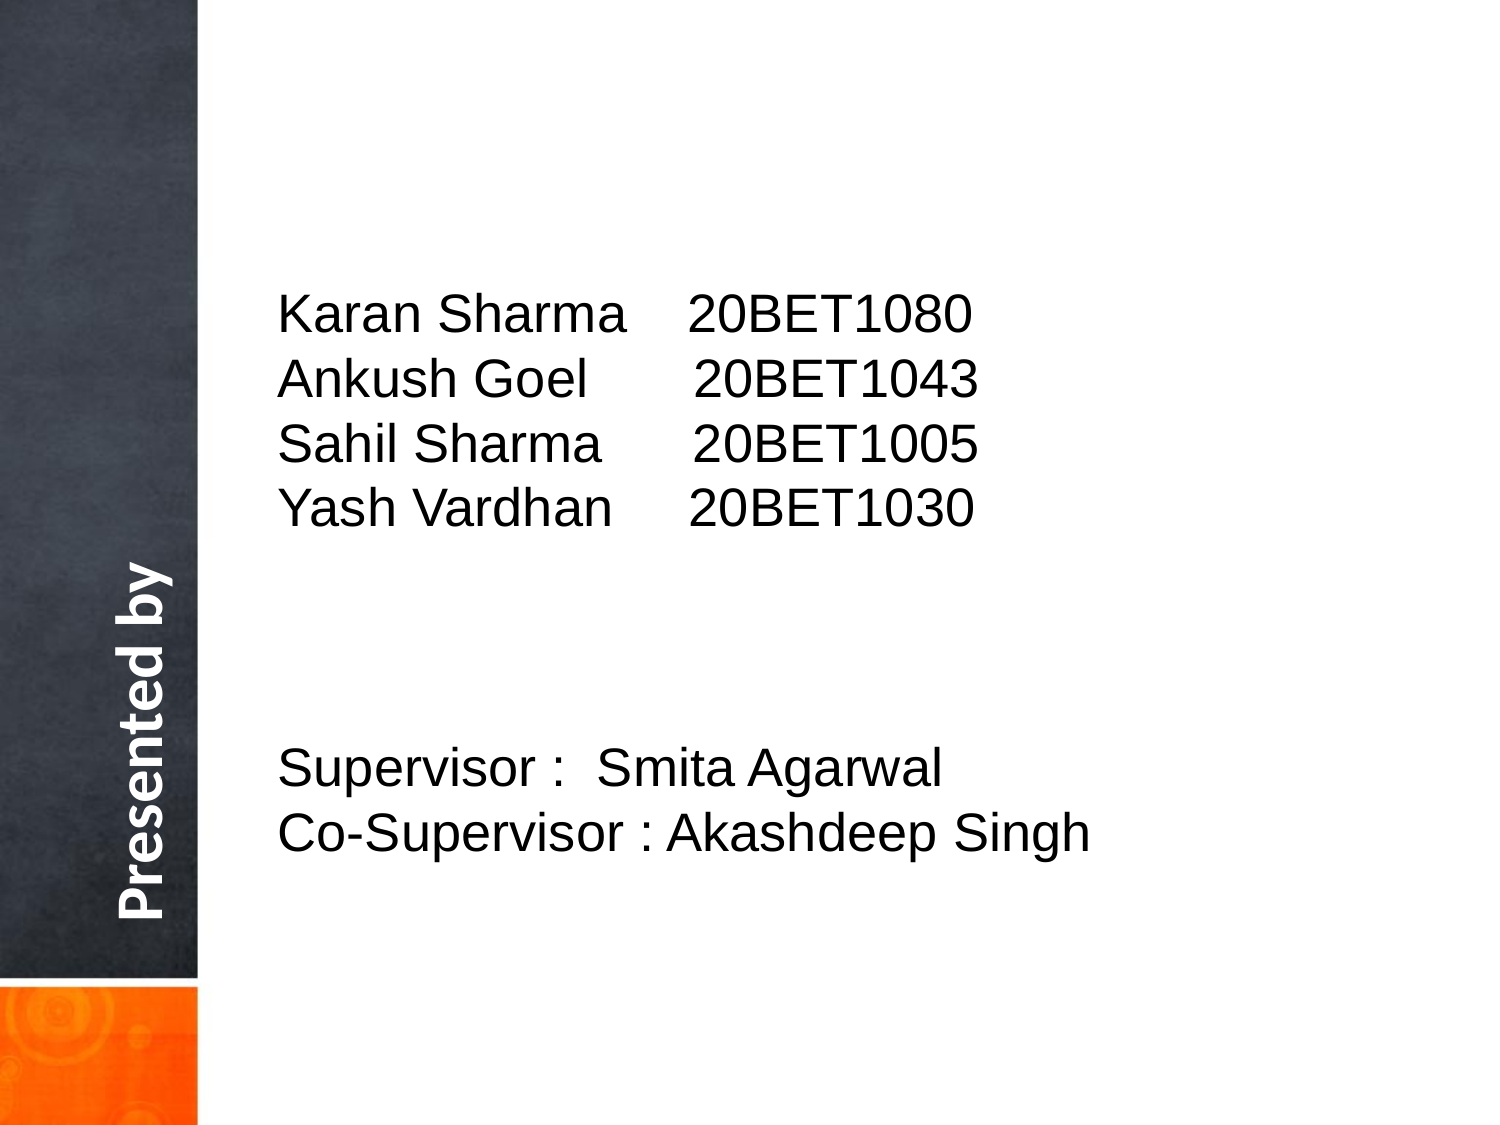

# Karan Sharma    20BET1080
Ankush Goel       20BET1043
Sahil Sharma      20BET1005
Yash Vardhan     20BET1030

Supervisor :  Smita Agarwal
Co-Supervisor : Akashdeep Singh

Presented by